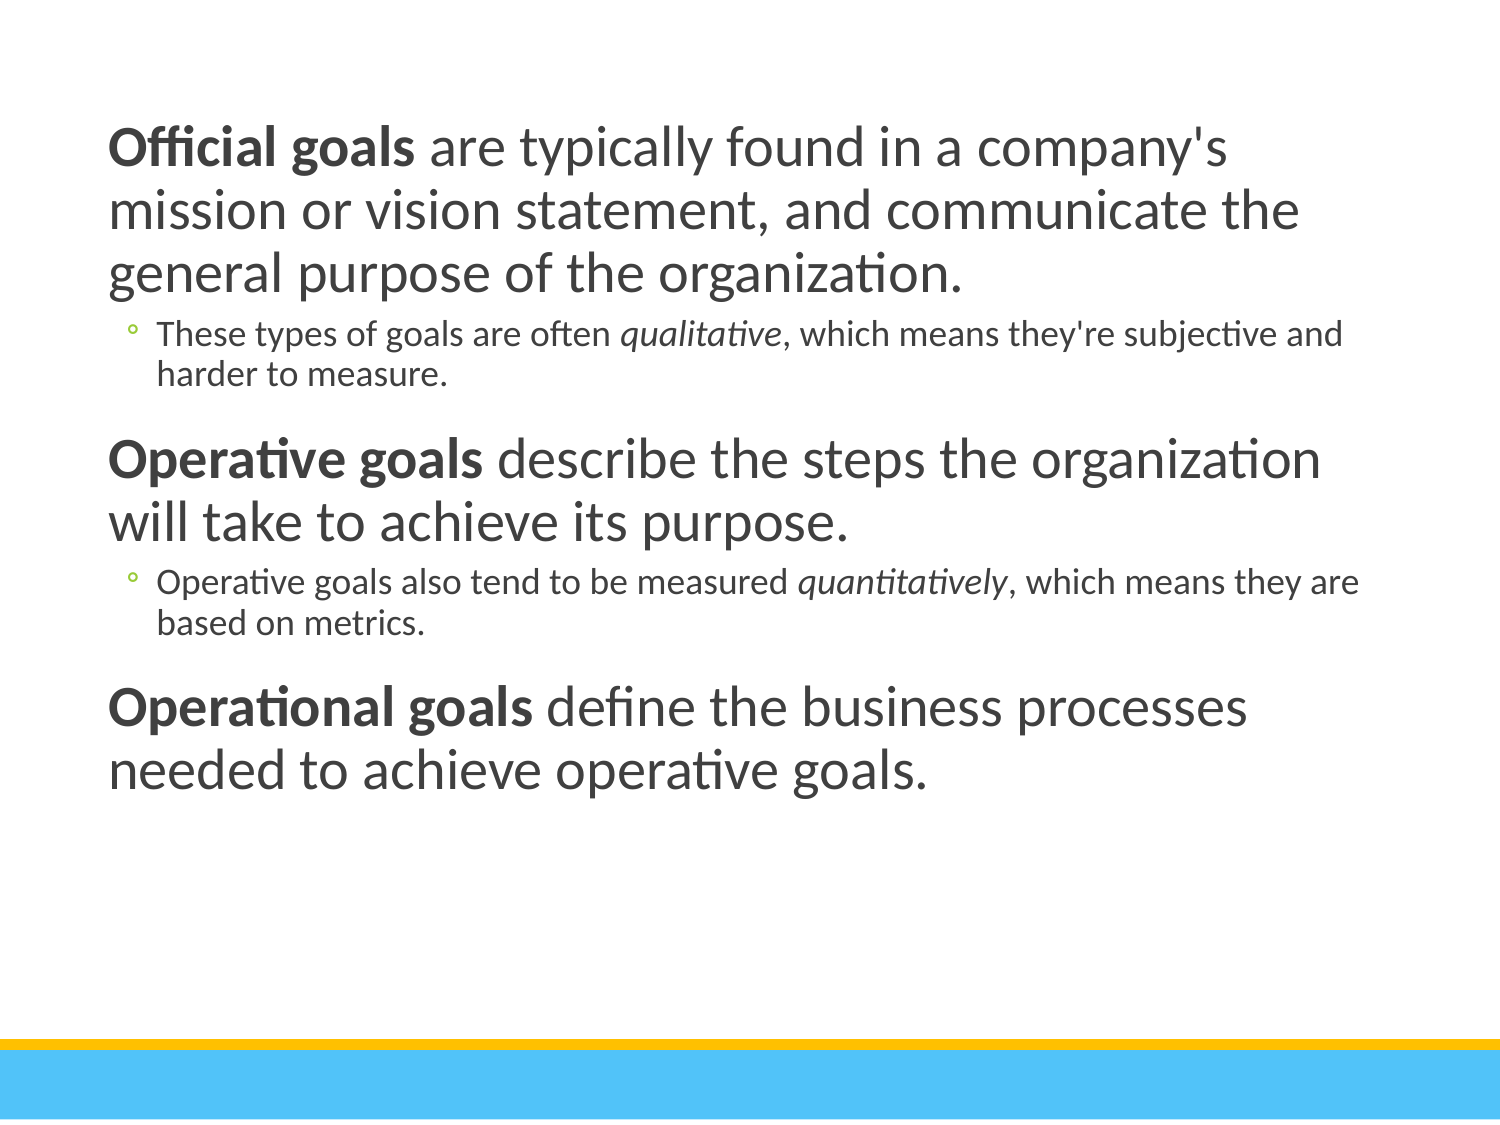

Official goals are typically found in a company's mission or vision statement, and communicate the general purpose of the organization.
These types of goals are often qualitative, which means they're subjective and harder to measure.
Operative goals describe the steps the organization will take to achieve its purpose.
Operative goals also tend to be measured quantitatively, which means they are based on metrics.
Operational goals define the business processes needed to achieve operative goals.